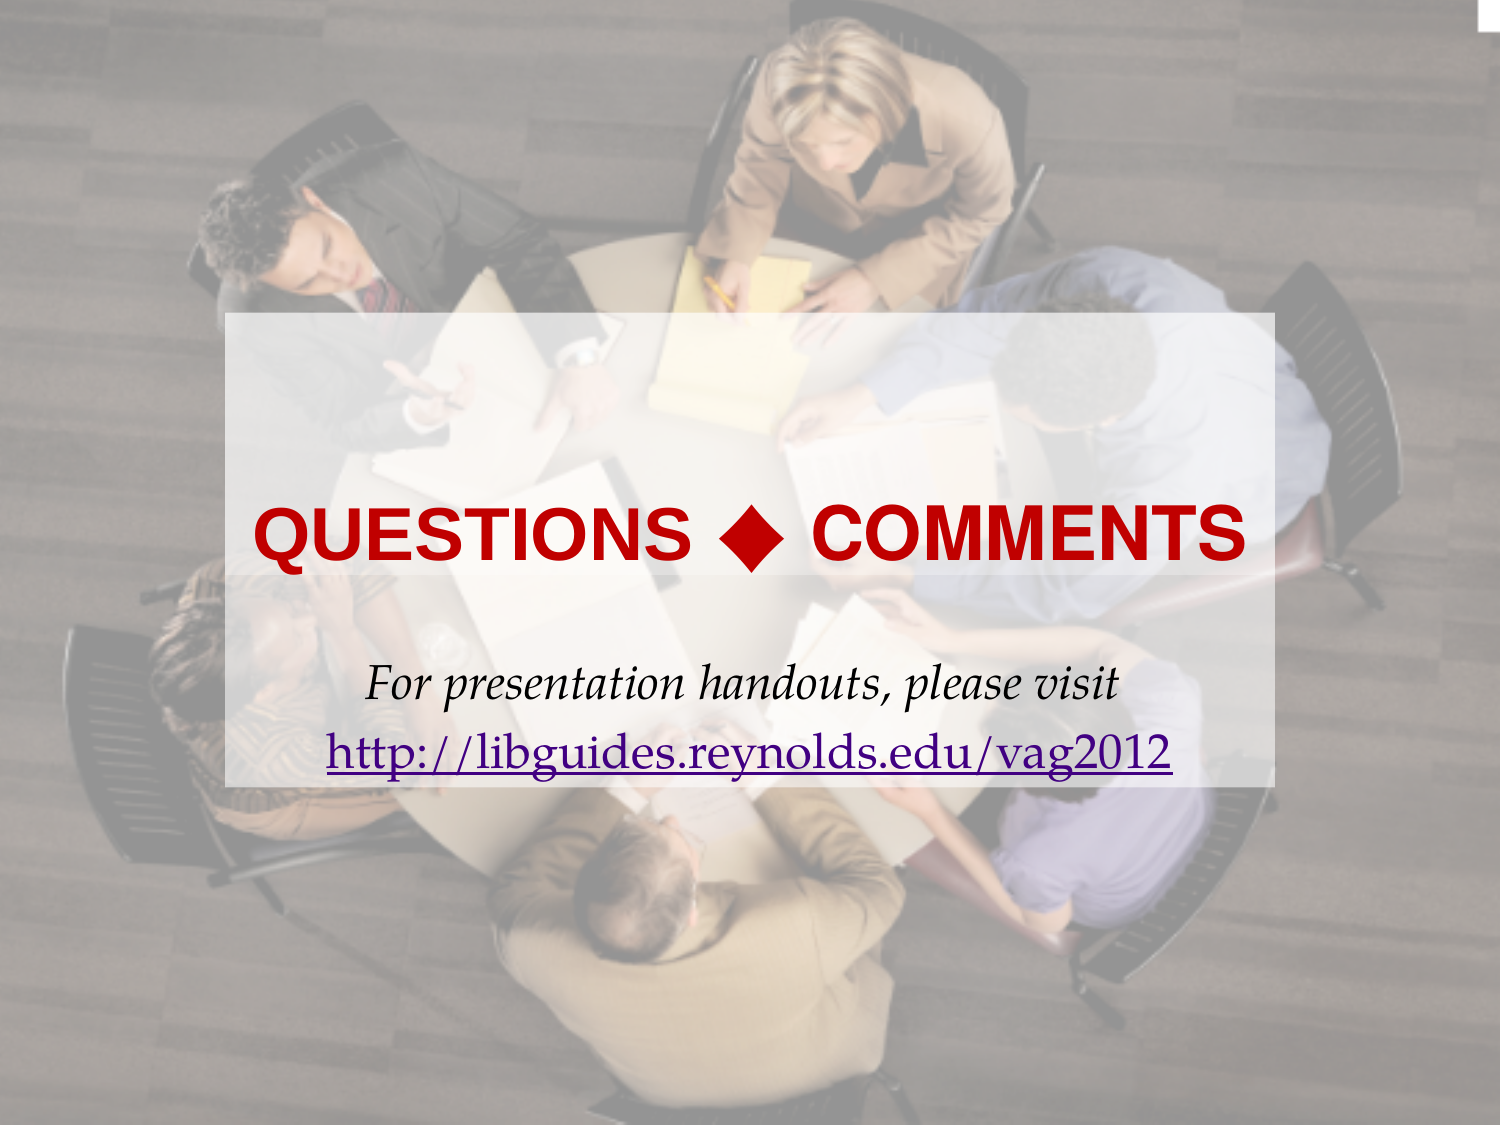

# Questions ♦ Comments

For presentation handouts, please visit
http://libguides.reynolds.edu/vag2012